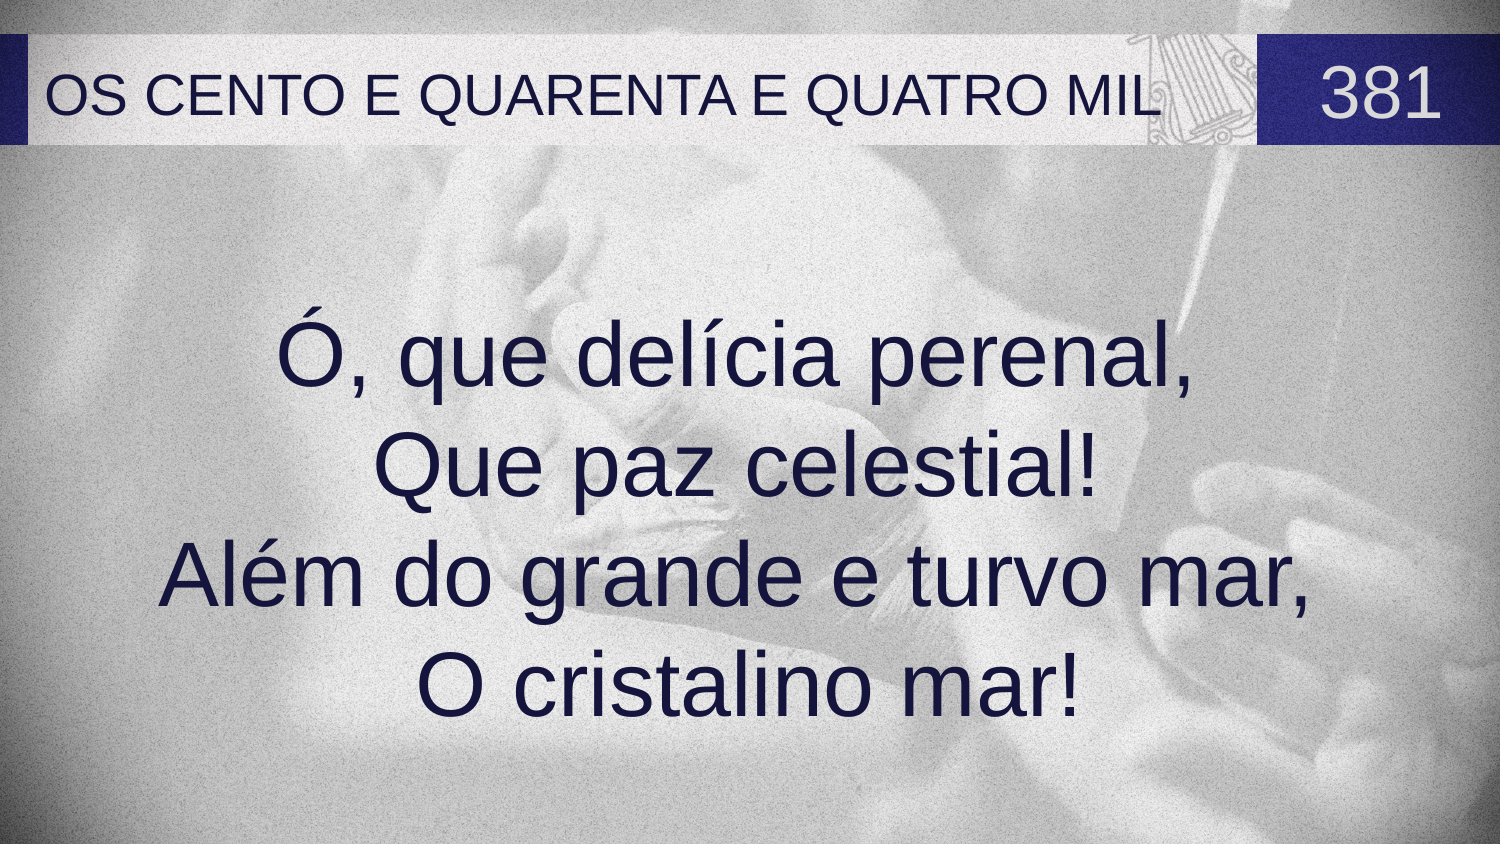

# OS CENTO E QUARENTA E QUATRO MIL
381
Ó, que delícia perenal,
Que paz celestial!
Além do grande e turvo mar,
O cristalino mar!